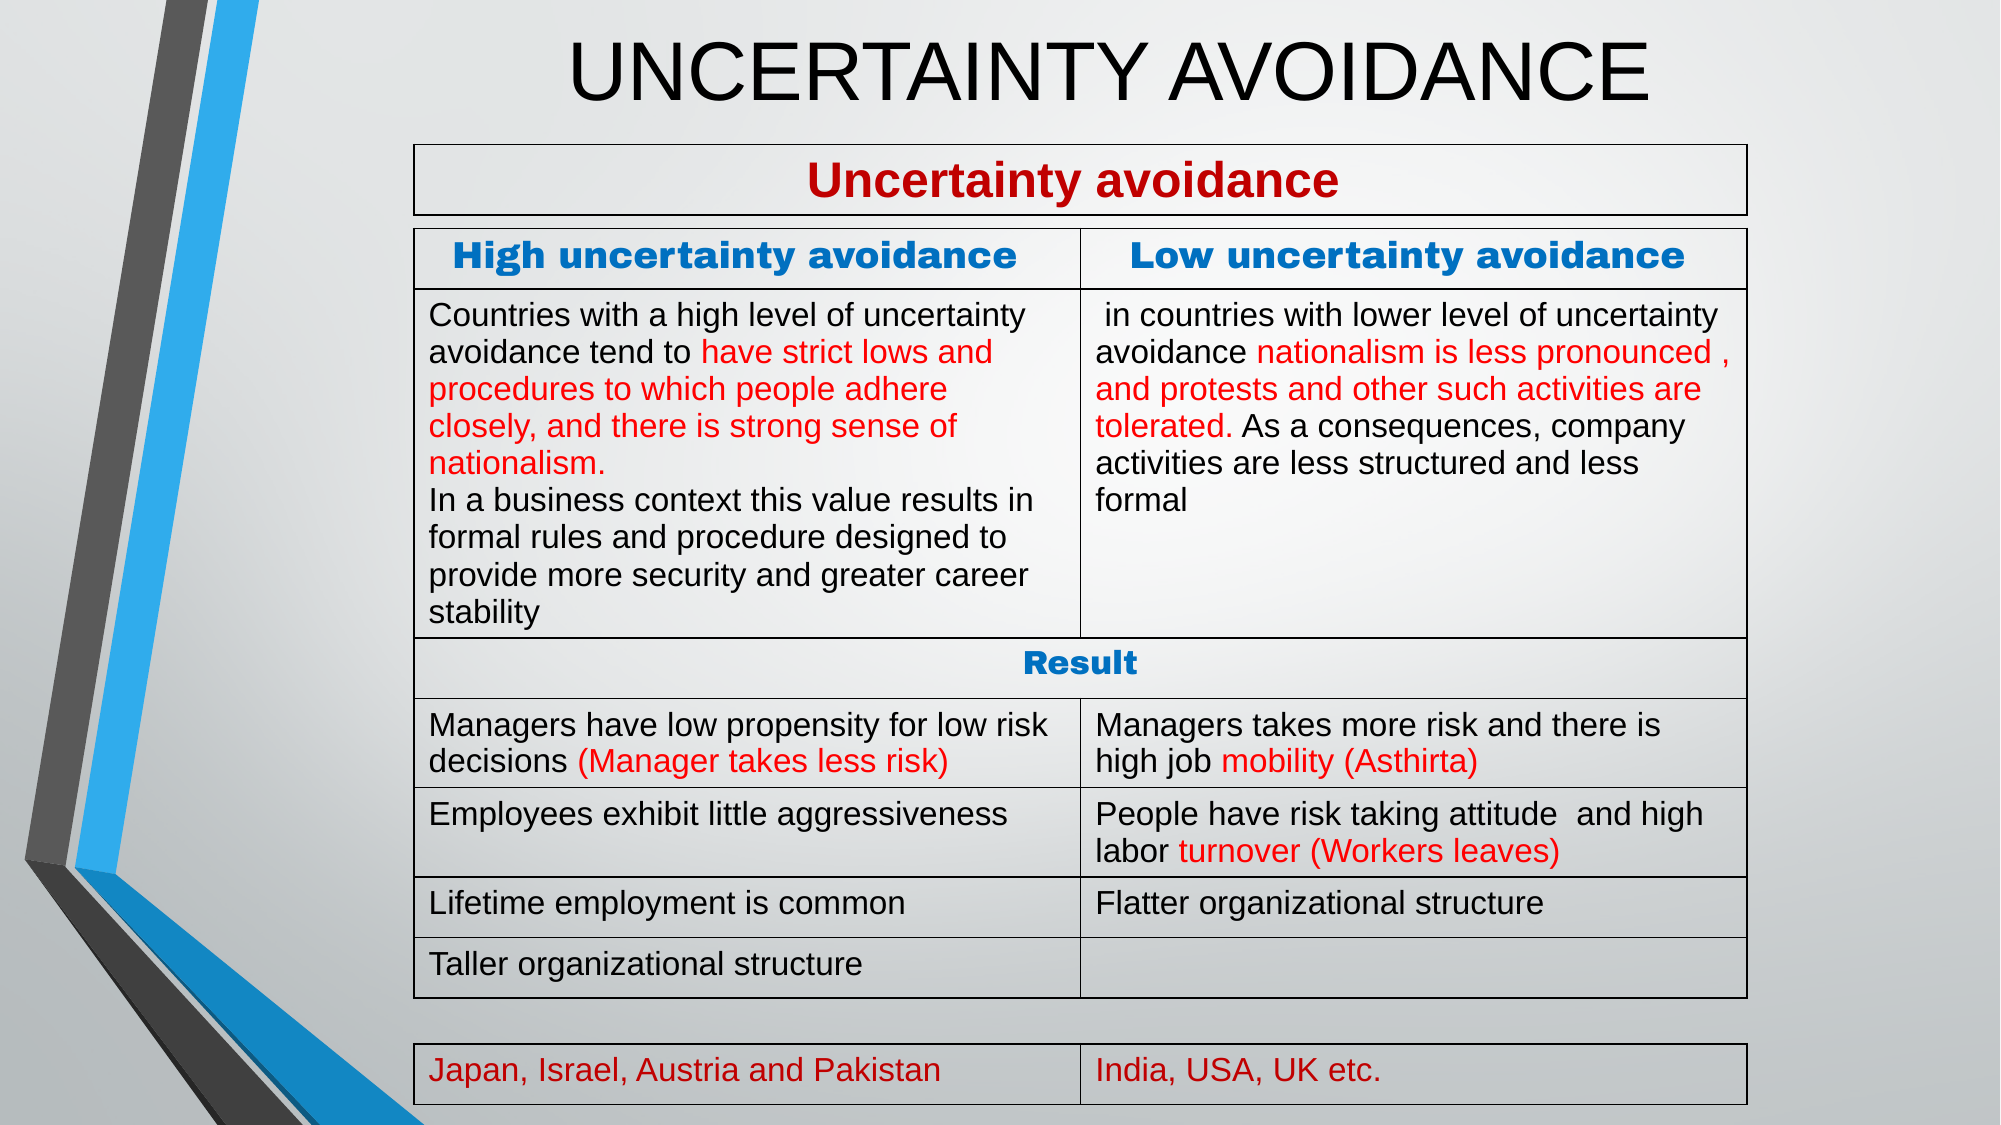

# UNCERTAINTY AVOIDANCE
| Uncertainty avoidance |
| --- |
| High uncertainty avoidance | Low uncertainty avoidance |
| --- | --- |
| Countries with a high level of uncertainty avoidance tend to have strict lows and procedures to which people adhere closely, and there is strong sense of nationalism. In a business context this value results in formal rules and procedure designed to provide more security and greater career stability | in countries with lower level of uncertainty avoidance nationalism is less pronounced , and protests and other such activities are tolerated. As a consequences, company activities are less structured and less formal |
| Result |  |
| Managers have low propensity for low risk decisions (Manager takes less risk) | Managers takes more risk and there is high job mobility (Asthirta) |
| Employees exhibit little aggressiveness | People have risk taking attitude and high labor turnover (Workers leaves) |
| Lifetime employment is common | Flatter organizational structure |
| Taller organizational structure |  |
| Japan, Israel, Austria and Pakistan | India, USA, UK etc. |
| --- | --- |